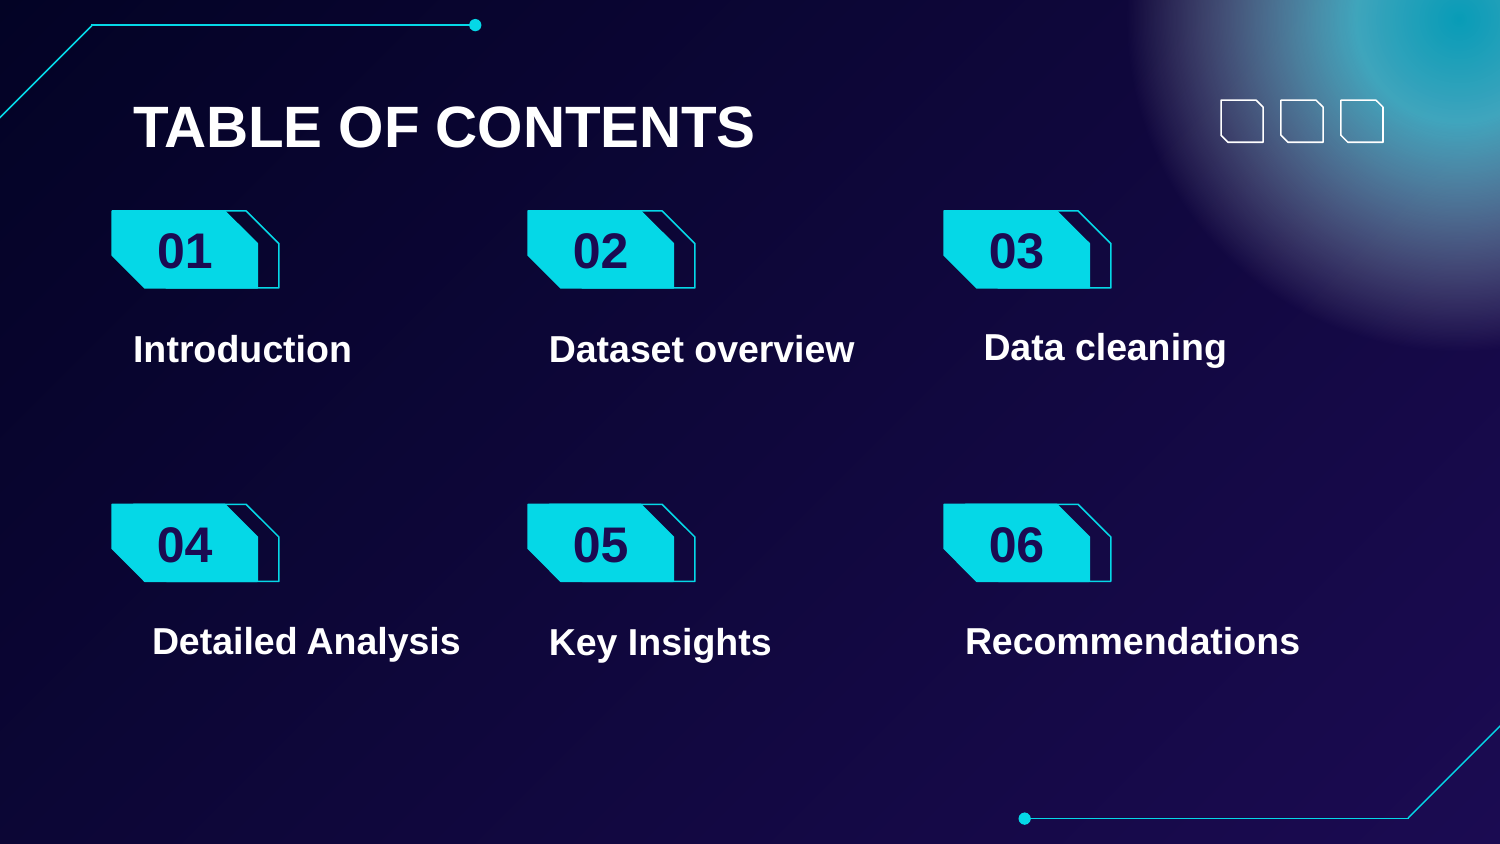

TABLE OF CONTENTS

# 01
02
03

Data cleaning
Introduction
Dataset overview
05
06
04

Detailed Analysis
Recommendations
Key Insights